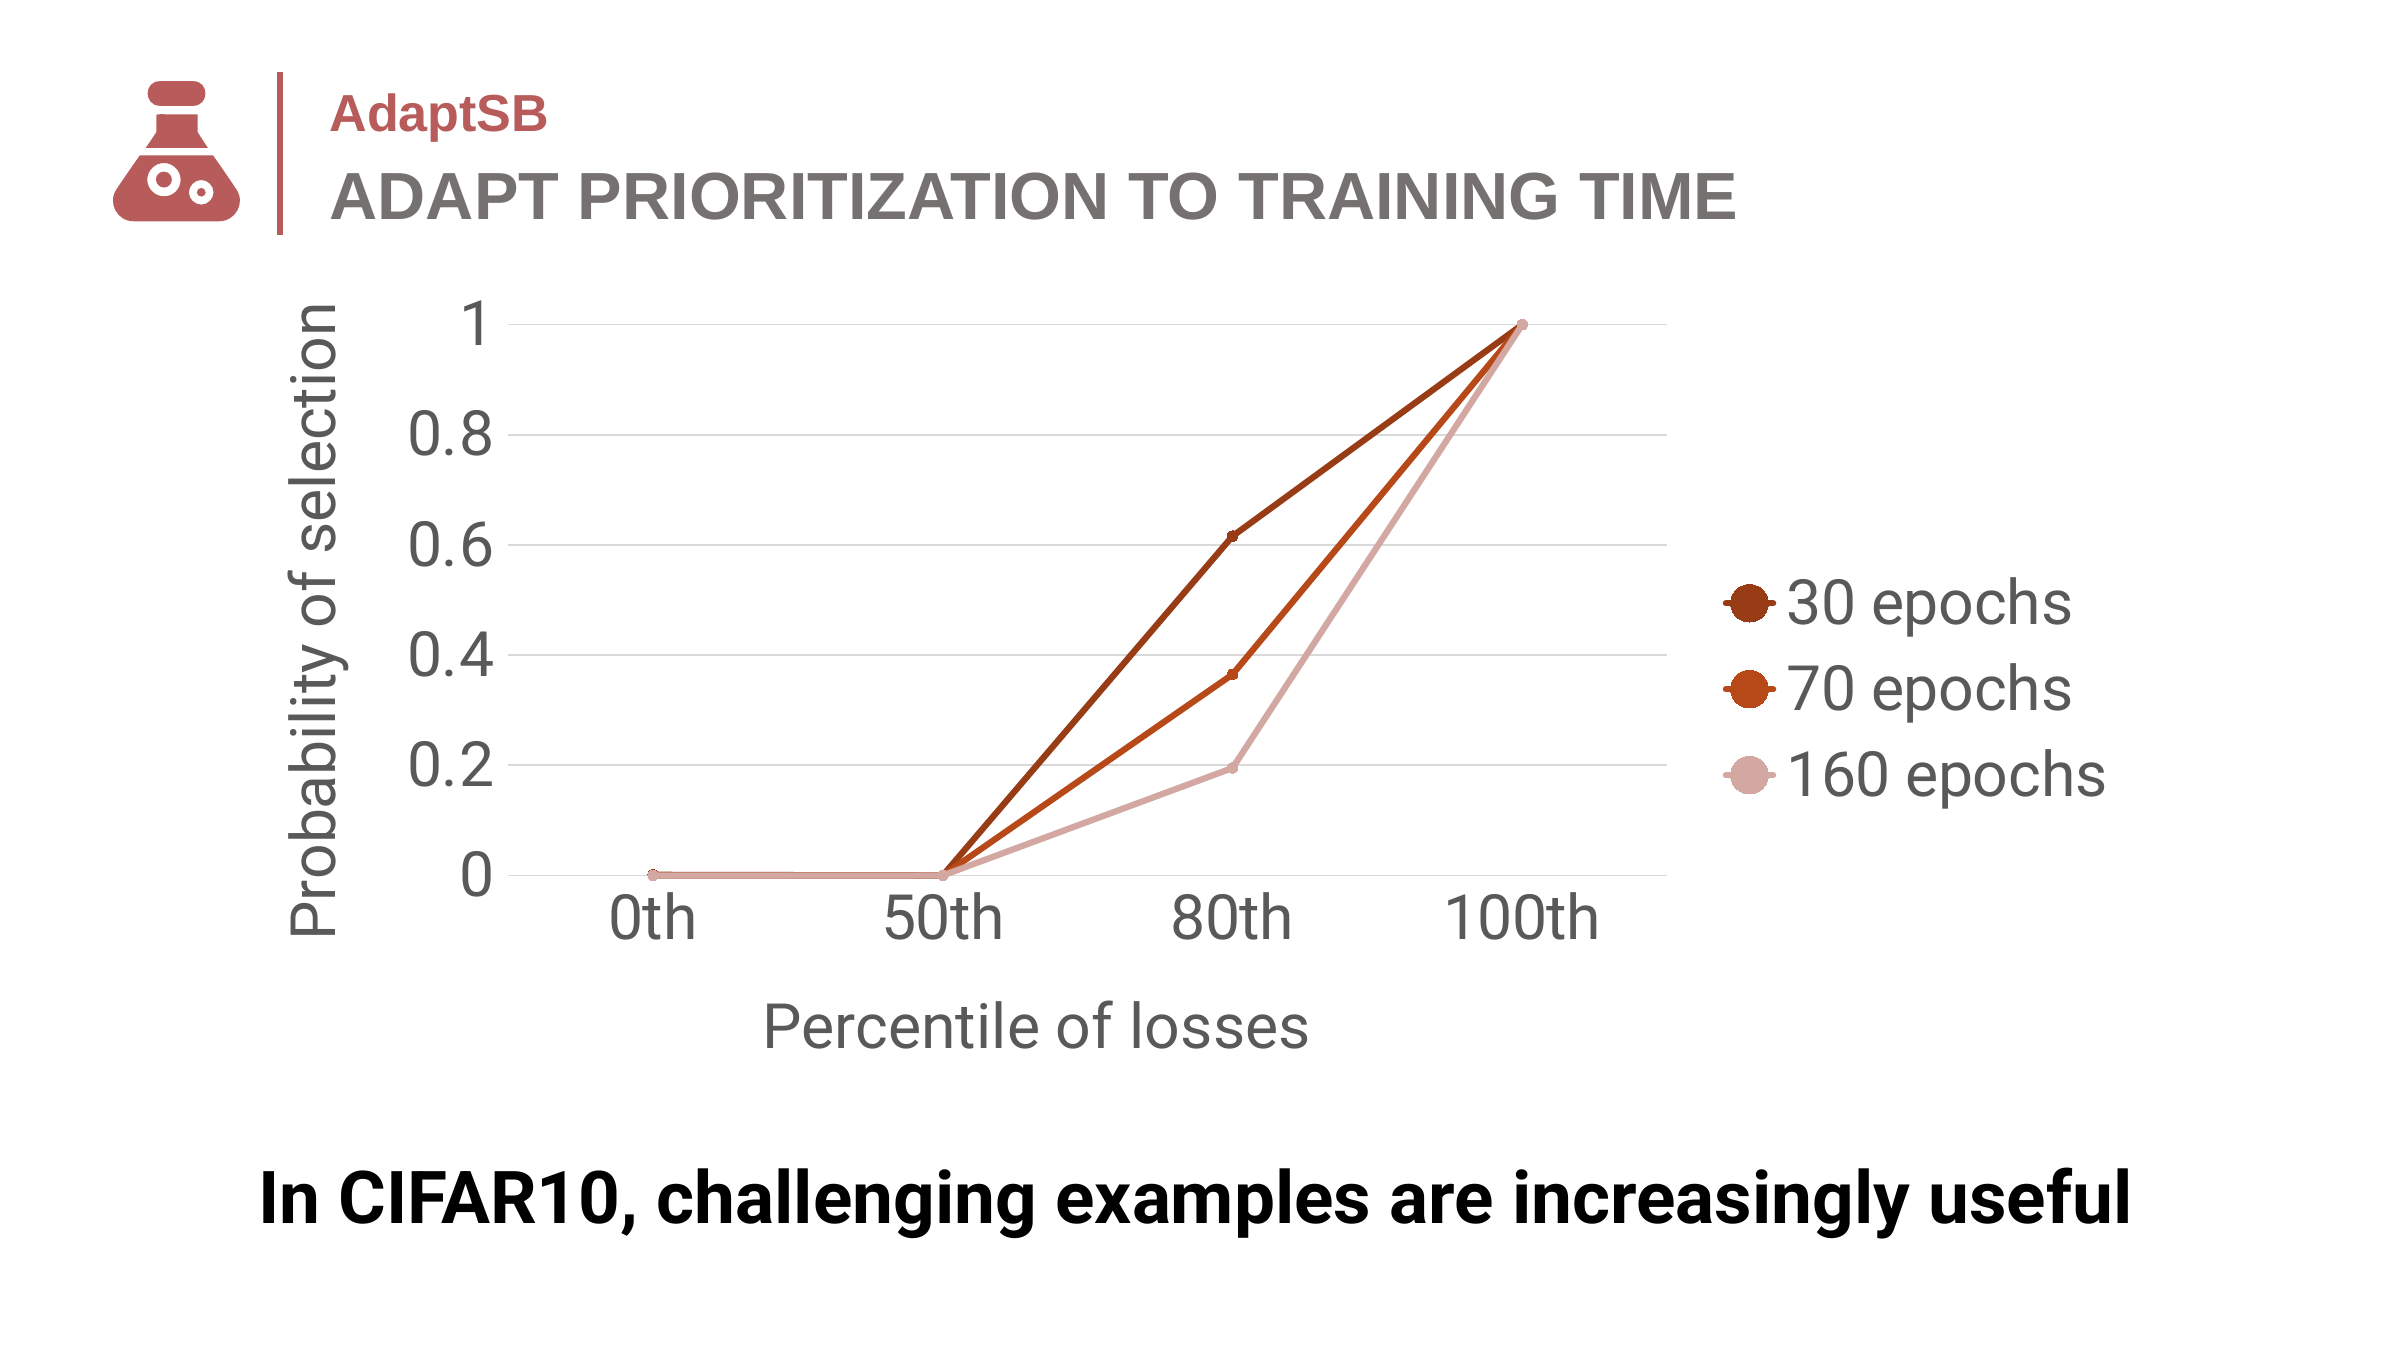

# AdaptSB
ADAPT PRIORITIZATION TO TRAINING TIME

### Chart

| Category | 30 epochs | 70 epochs | 160 epochs |
|---|---|---|---|
| 0th | 0.001 | 0.0 | 0.0 |
| 50th | 0.0 | 0.0 | 0.0 |
| 80th | 0.616 | 0.365 | 0.195 |
| 100th | 1.0 | 1.0 | 1.0 |
In CIFAR10, challenging examples are increasingly useful